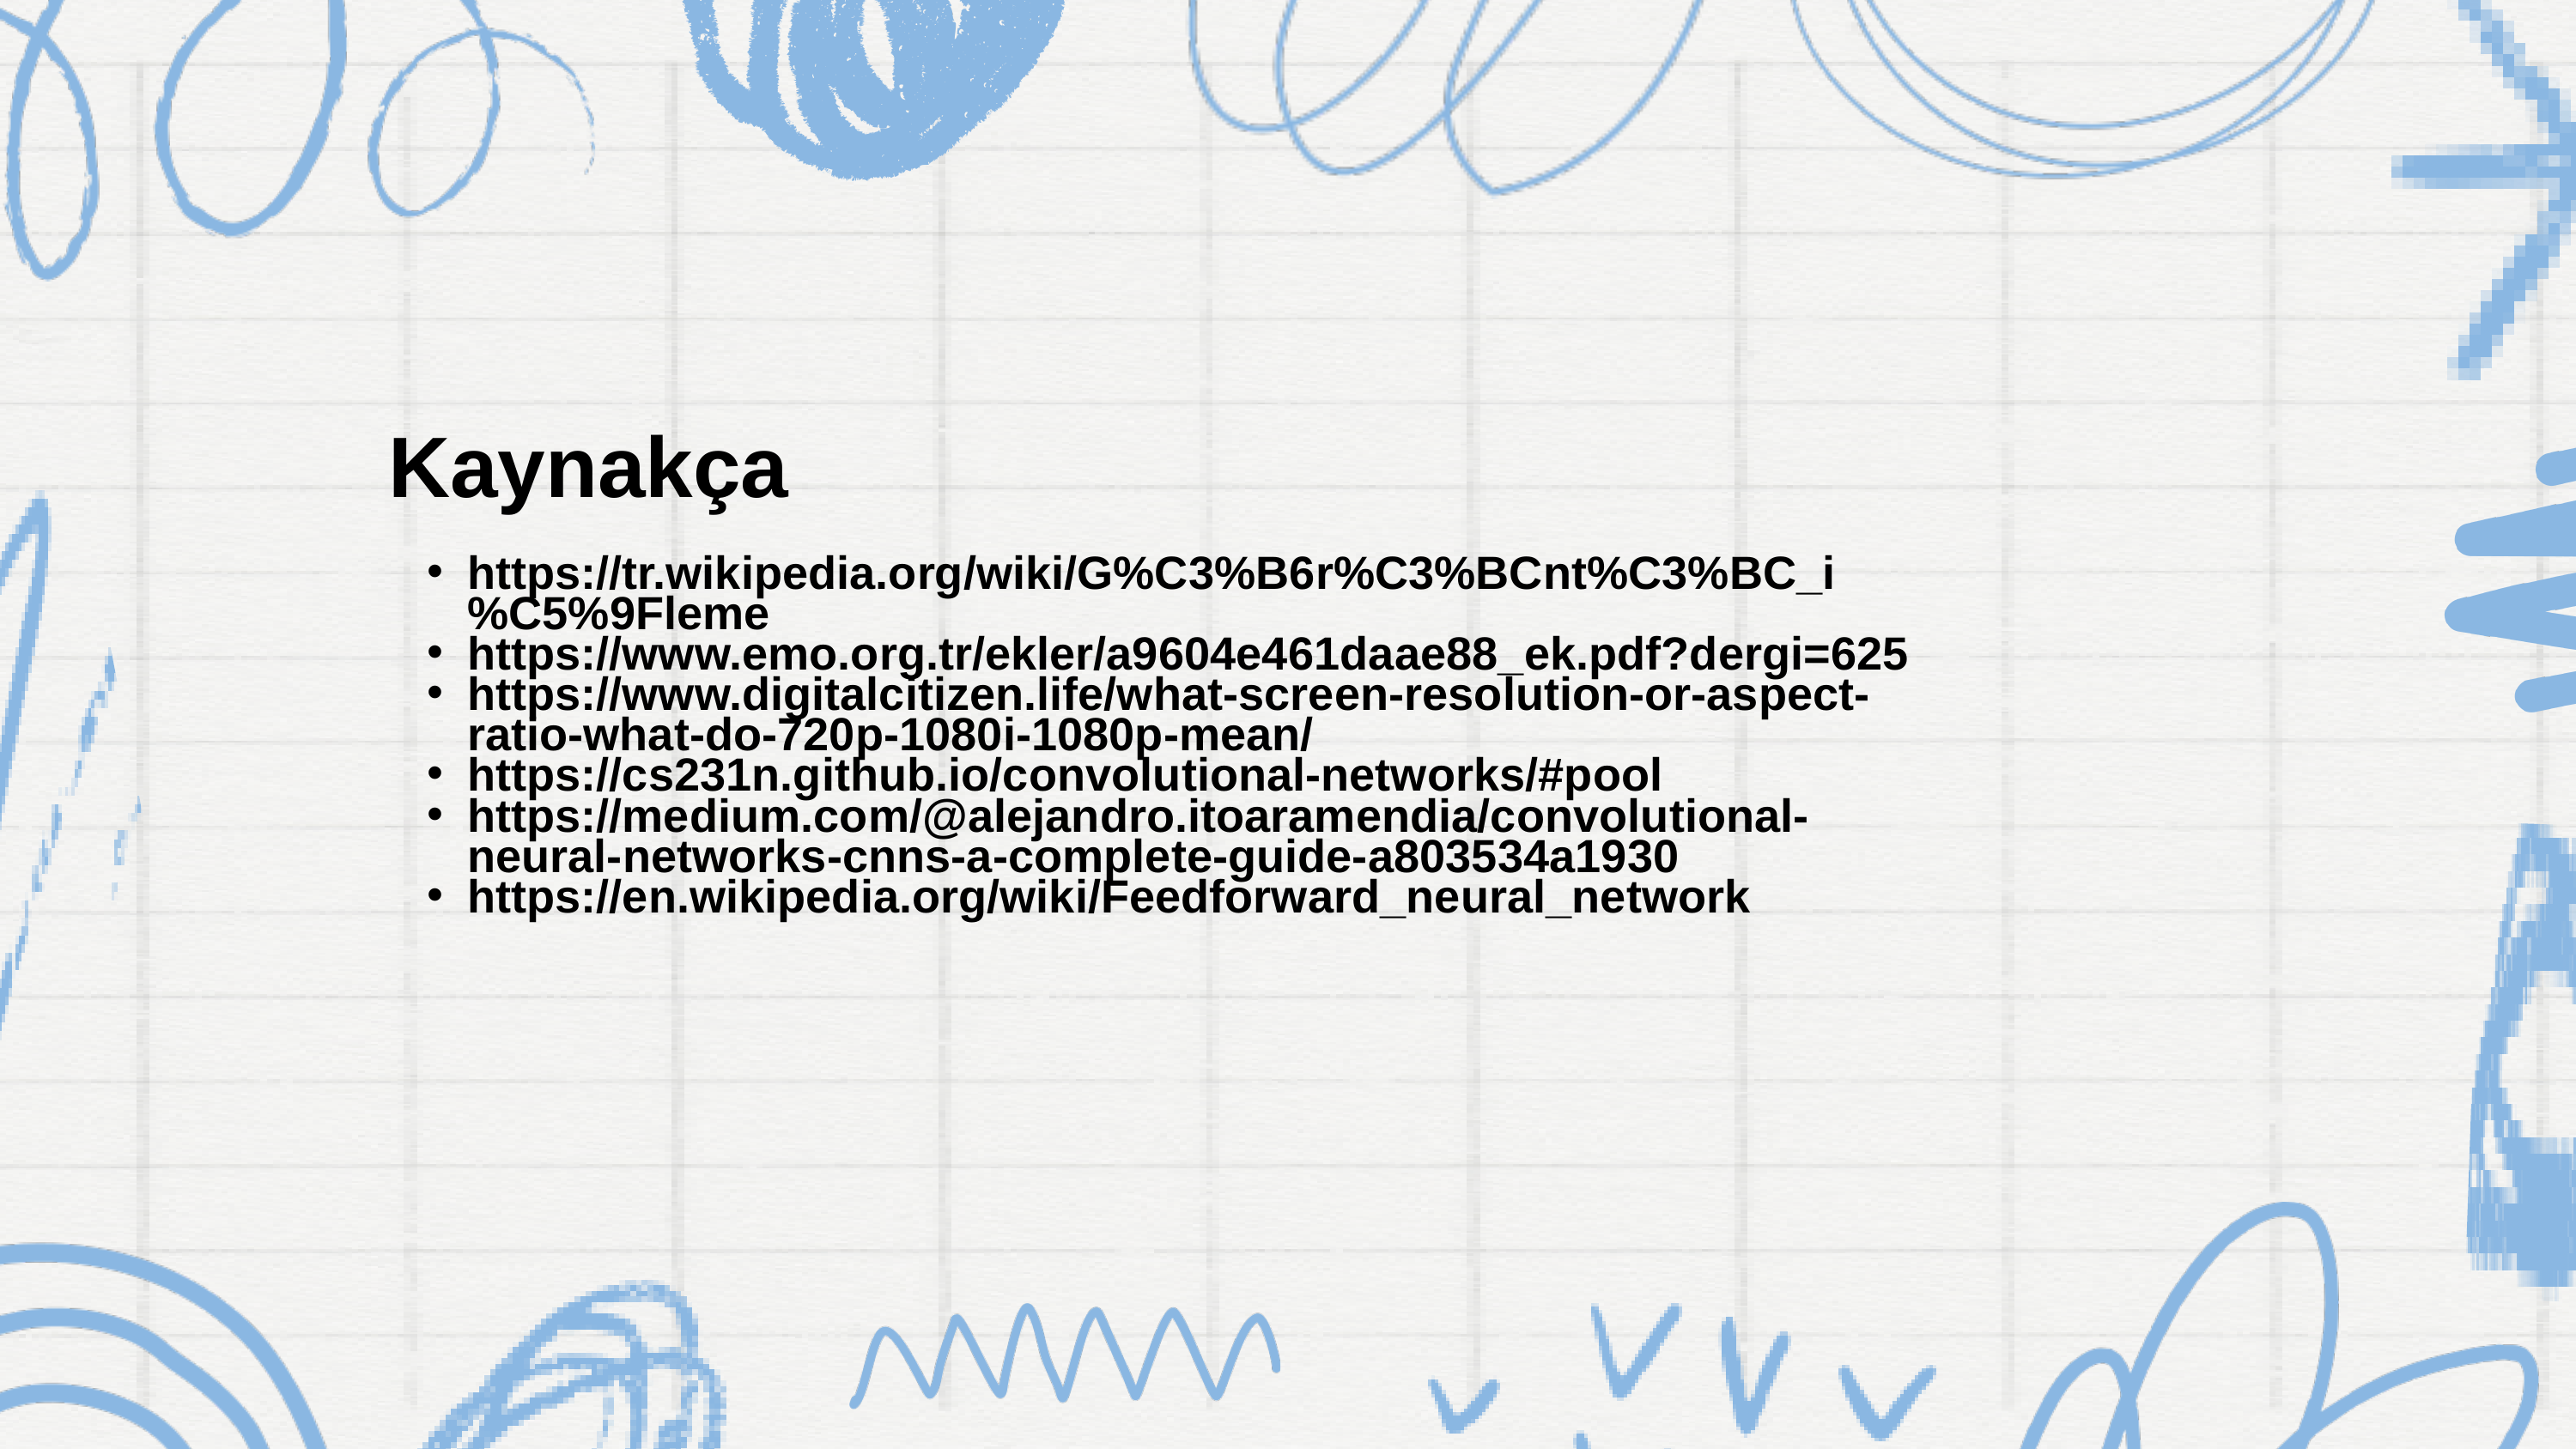

Kaynakça

https://tr.wikipedia.org/wiki/G%C3%B6r%C3%BCnt%C3%BC_i%C5%9Fleme
https://www.emo.org.tr/ekler/a9604e461daae88_ek.pdf?dergi=625
https://www.digitalcitizen.life/what-screen-resolution-or-aspect-ratio-what-do-720p-1080i-1080p-mean/
https://cs231n.github.io/convolutional-networks/#pool
https://medium.com/@alejandro.itoaramendia/convolutional-neural-networks-cnns-a-complete-guide-a803534a1930
https://en.wikipedia.org/wiki/Feedforward_neural_network